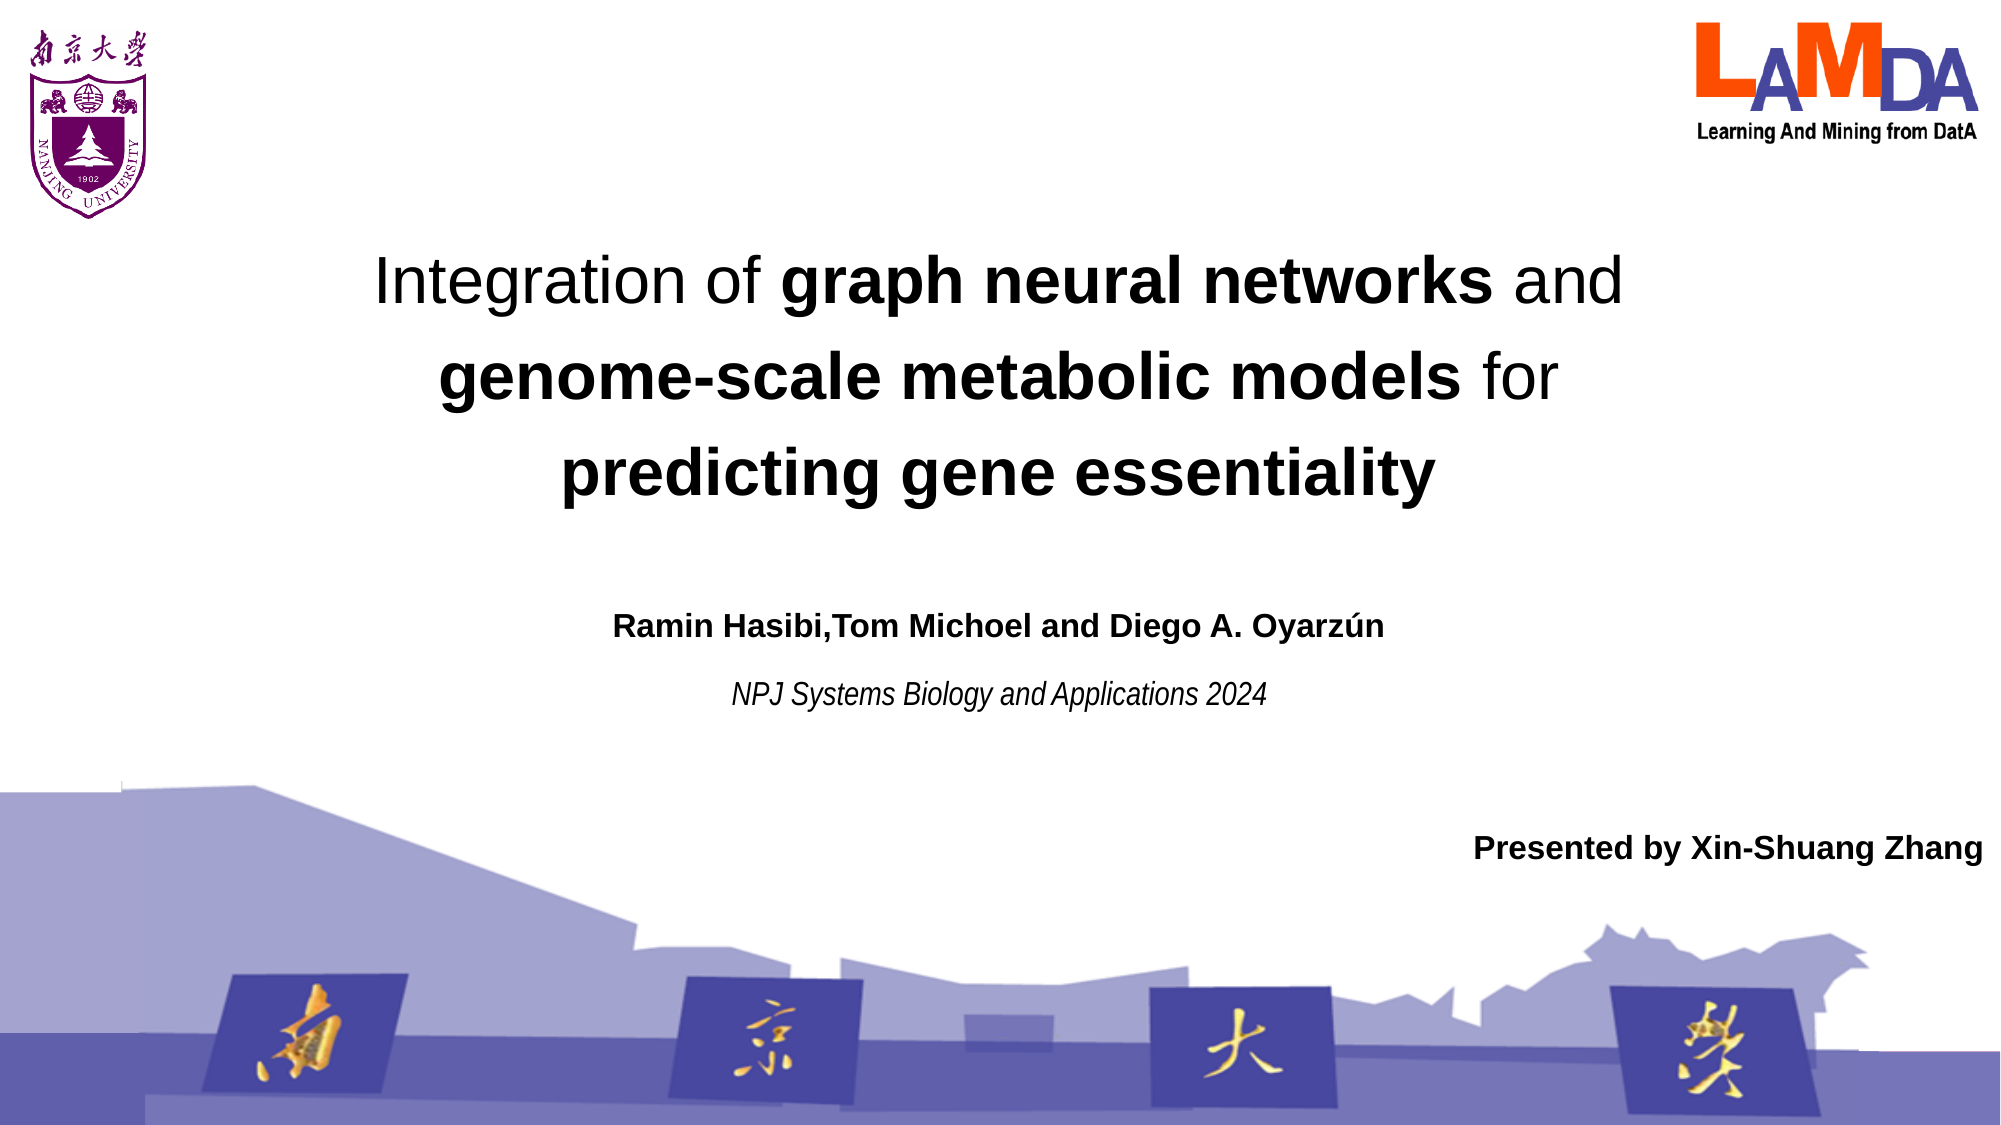

# Integration of graph neural networks and genome-scale metabolic models for predicting gene essentiality
Ramin Hasibi,Tom Michoel and Diego A. Oyarzún
NPJ Systems Biology and Applications 2024
Presented by Xin-Shuang Zhang